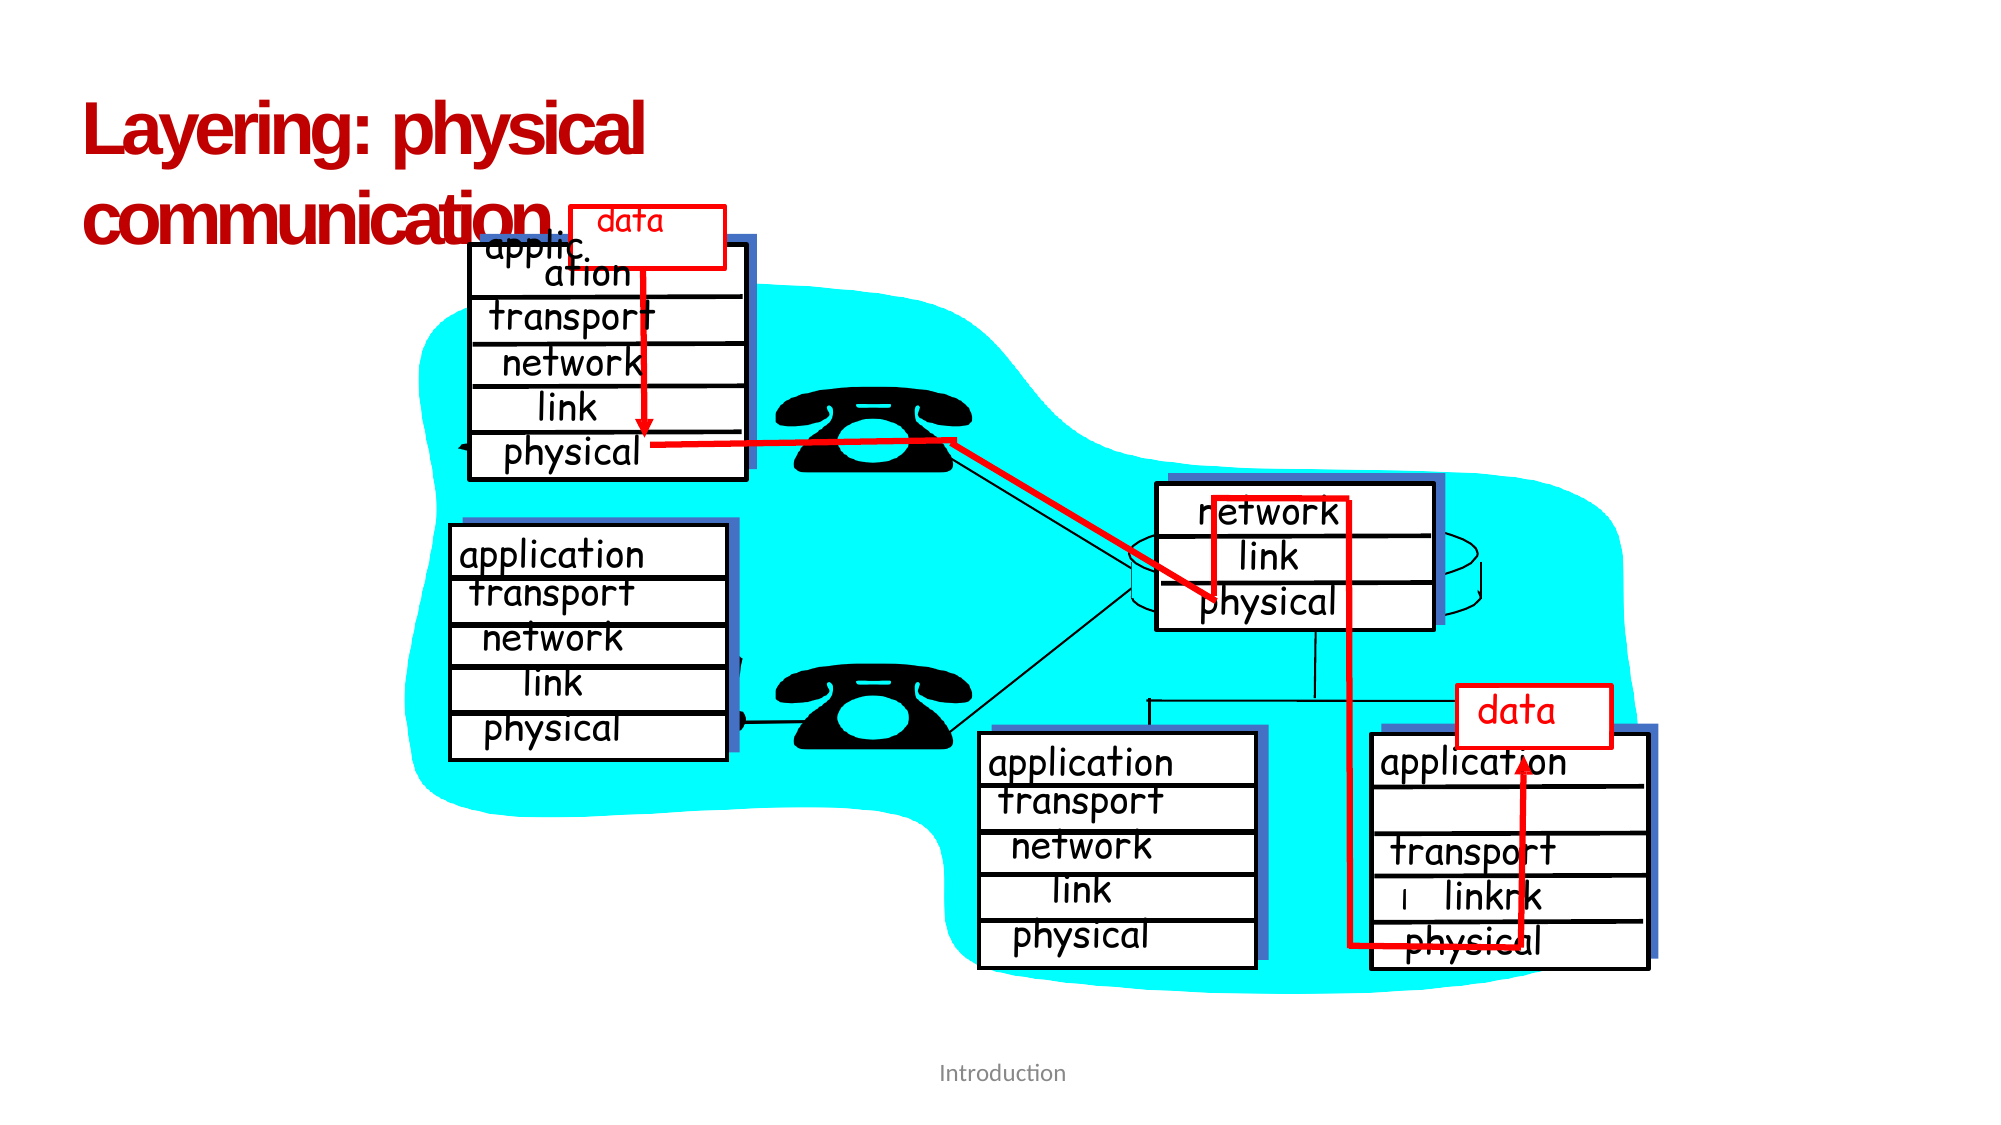

# Layering: physical communication

applic data
ation
transport  network  link  physical

network  link  physical
| application |
| --- |
| transport |
| network |
| link |
| physical |
ata
d

| application |
| --- |
| transport |
| network |
| link |
| physical |
application  transport  network
link
physical
Introduction